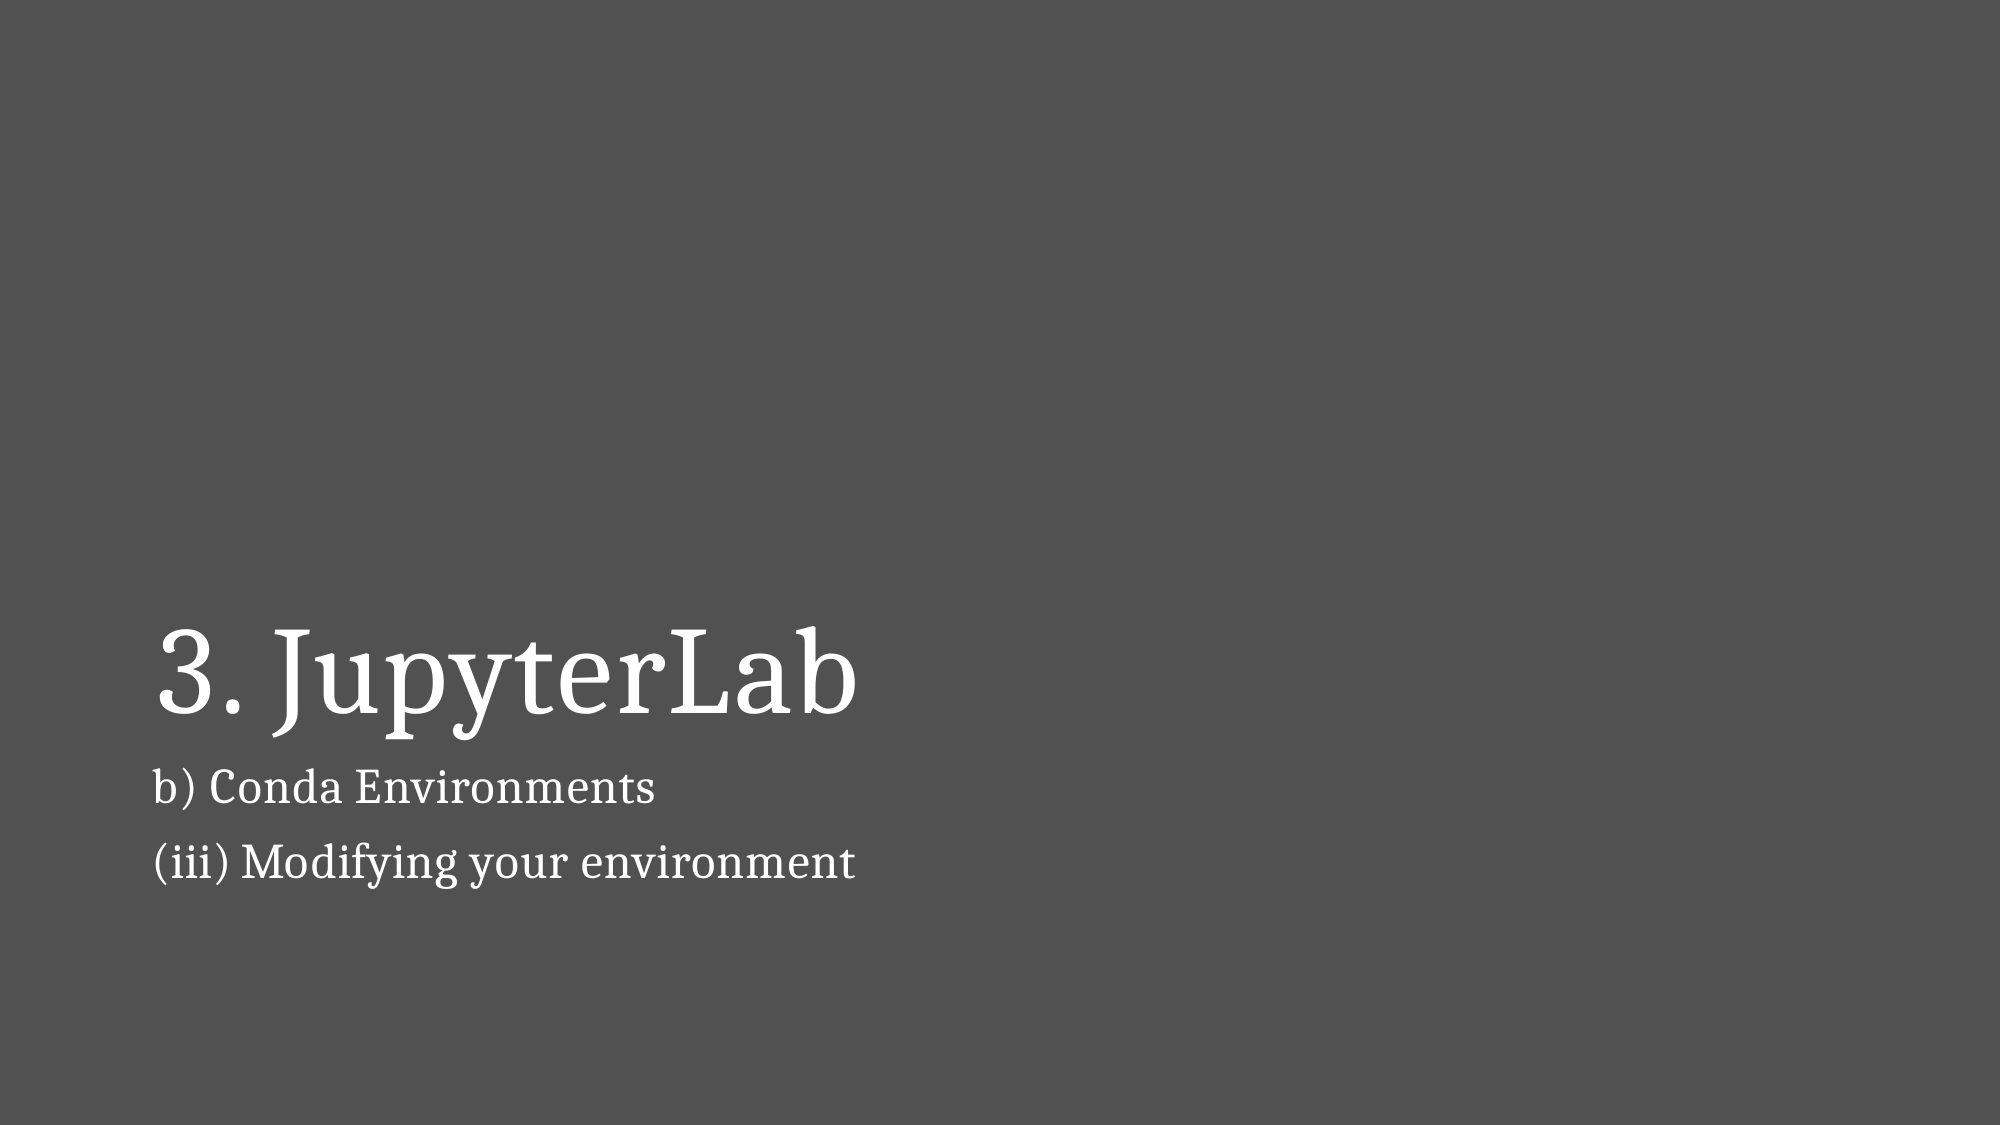

# 3. JupyterLab
b) Conda Environments
(iii) Modifying your environment